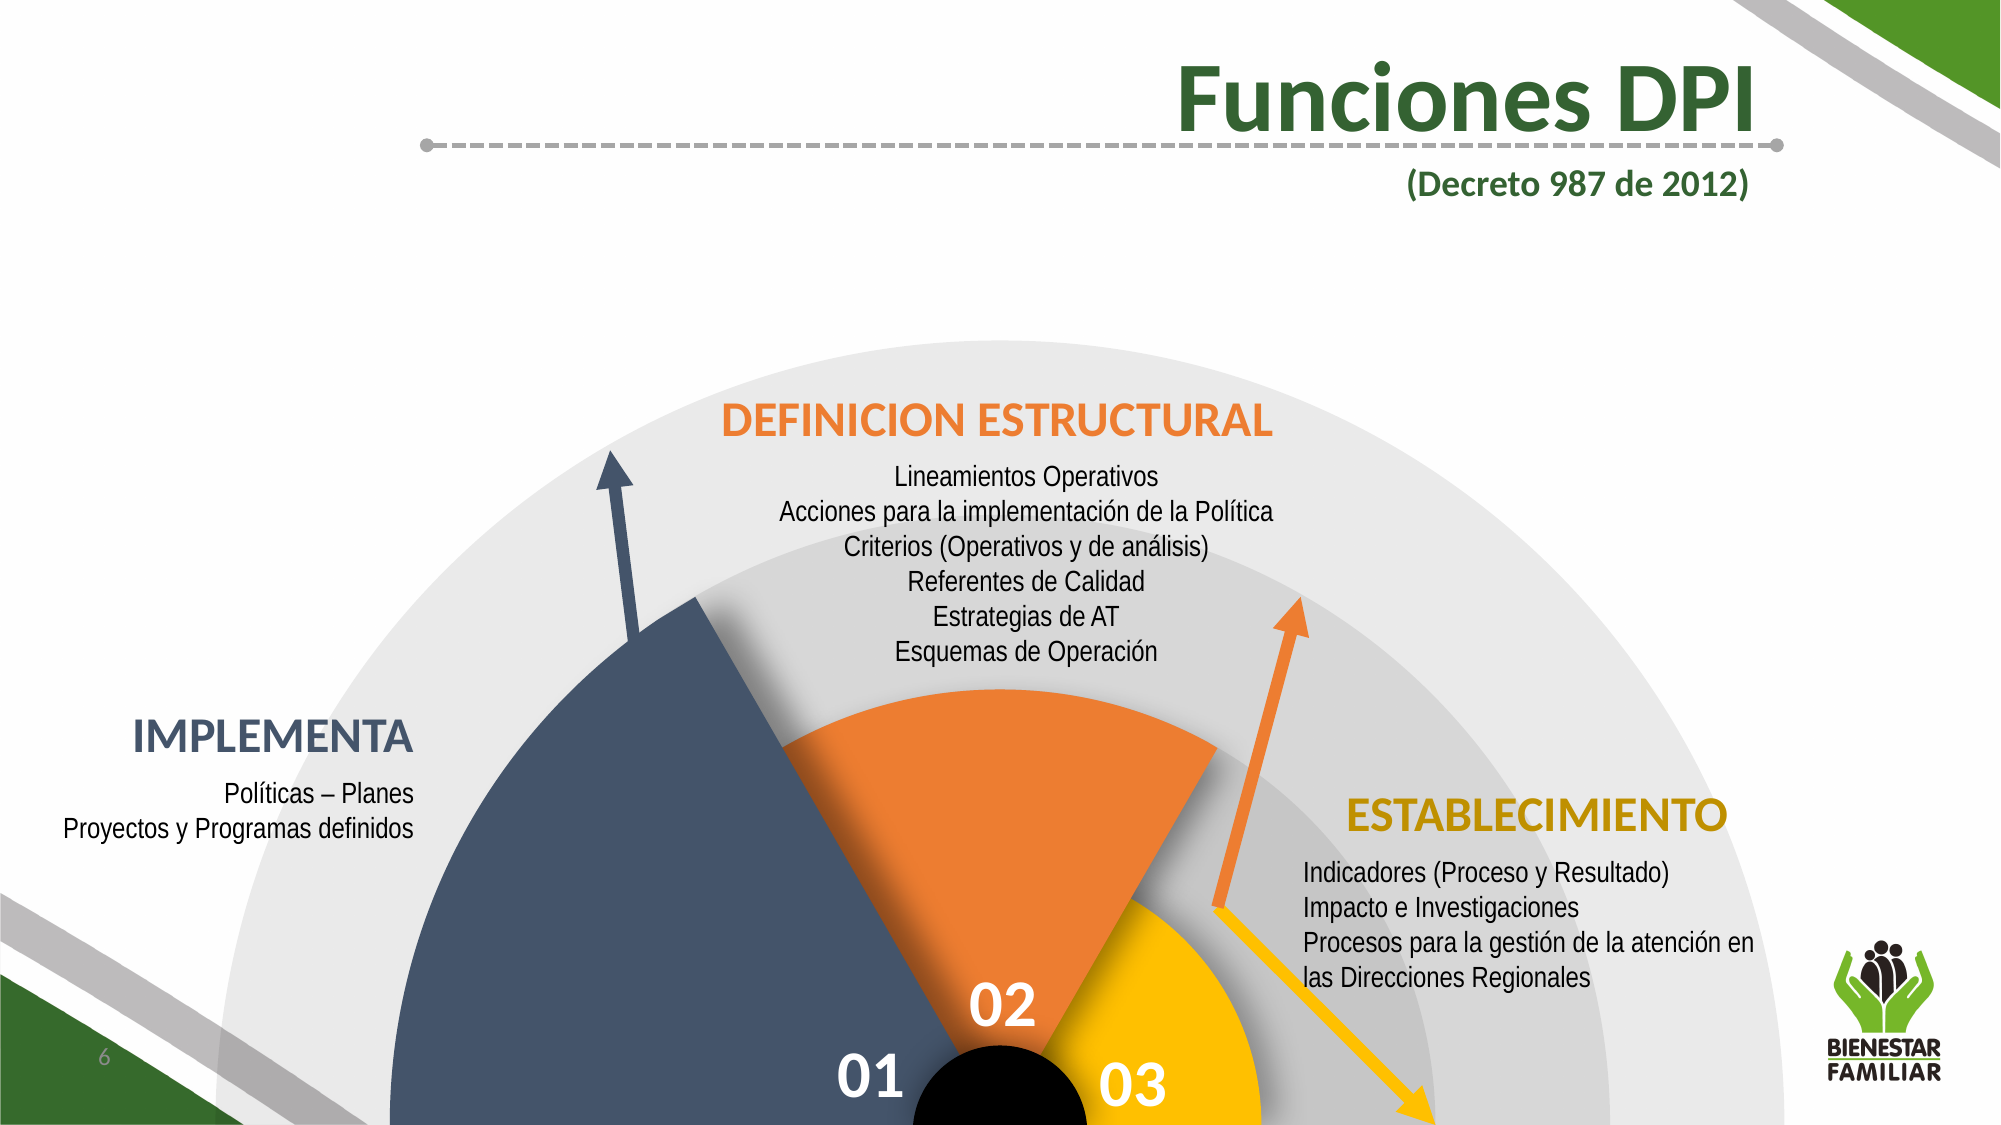

Funciones DPI
(Decreto 987 de 2012)

defiNIcion ESTRUCTURAL
Lineamientos Operativos
Acciones para la implementación de la Política
Criterios (Operativos y de análisis)
Referentes de Calidad
Estrategias de AT
Esquemas de Operación

Implementa
Políticas – Planes
Proyectos y Programas definidos
ESTABLECIMIENTO
Indicadores (Proceso y Resultado)
Impacto e Investigaciones
Procesos para la gestión de la atención en las Direcciones Regionales

02
01
6
03